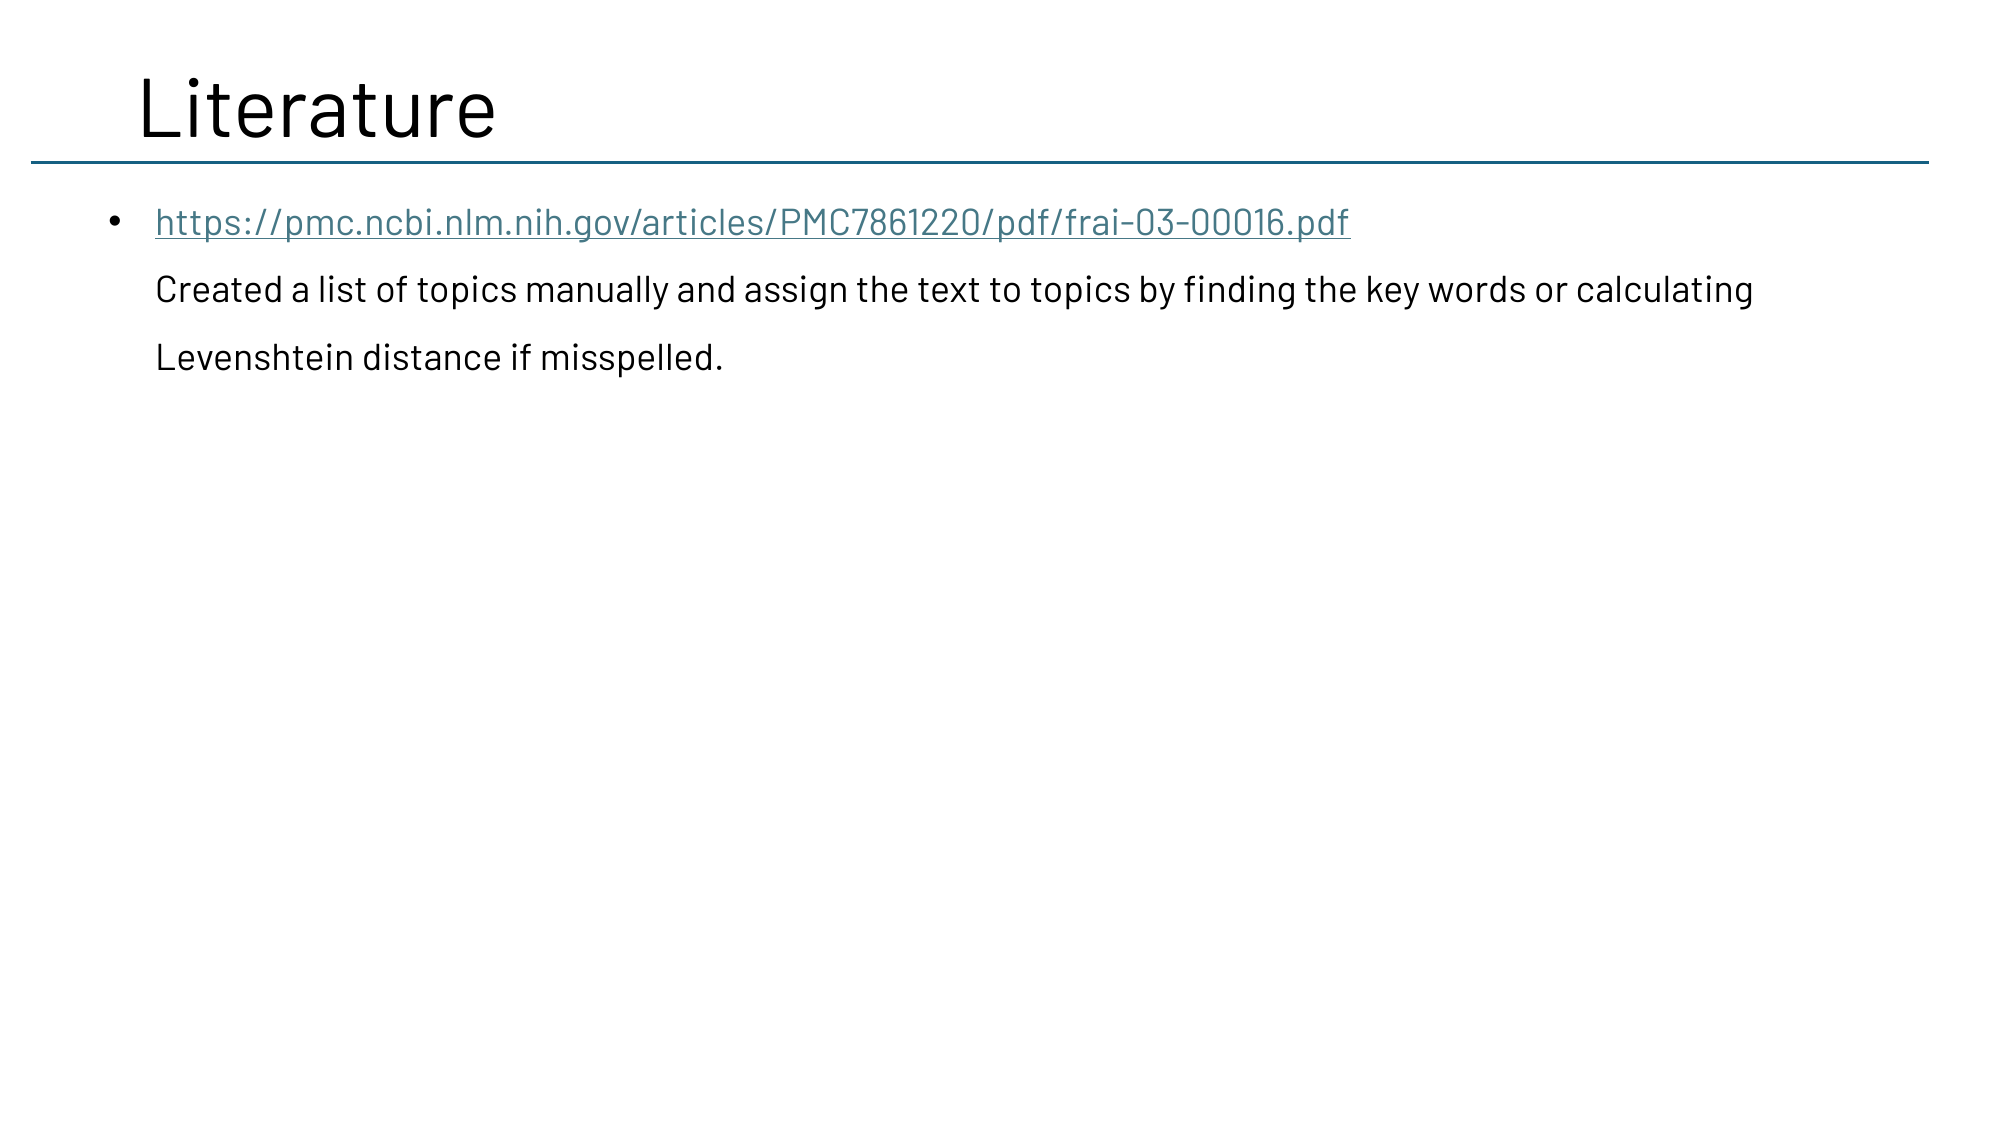

# Literature
https://pmc.ncbi.nlm.nih.gov/articles/PMC7861220/pdf/frai-03-00016.pdf
Created a list of topics manually and assign the text to topics by finding the key words or calculating Levenshtein distance if misspelled.